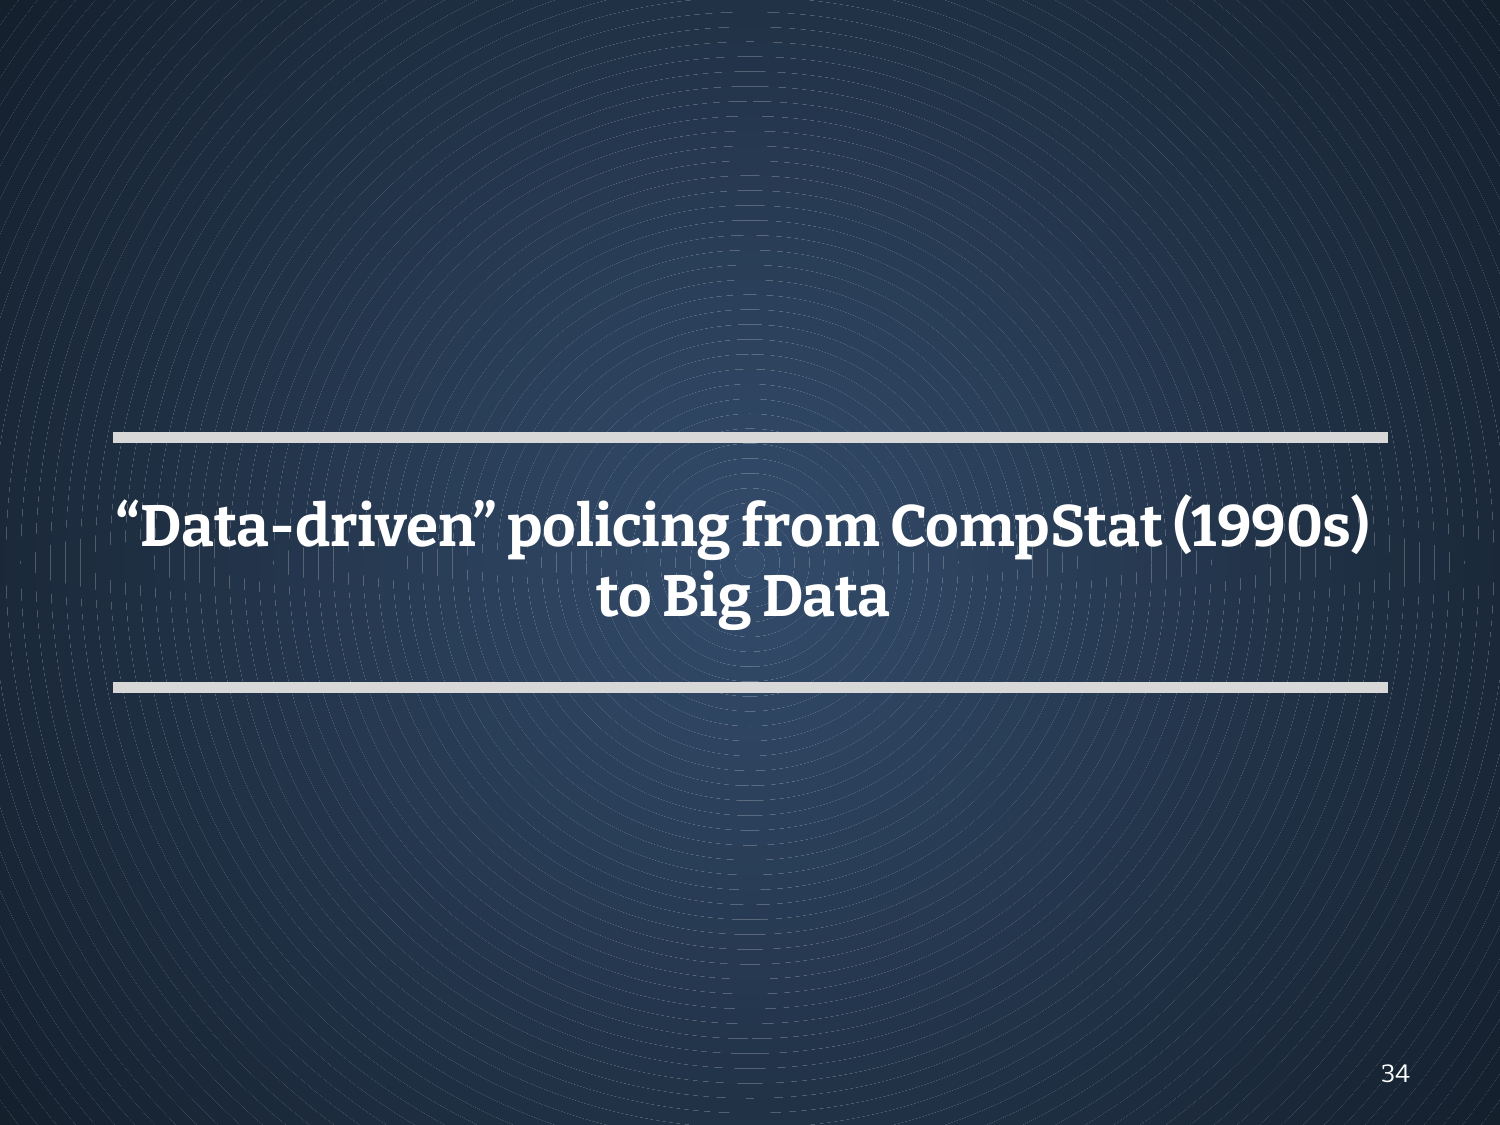

“Data-driven” policing from CompStat (1990s) to Big Data
34